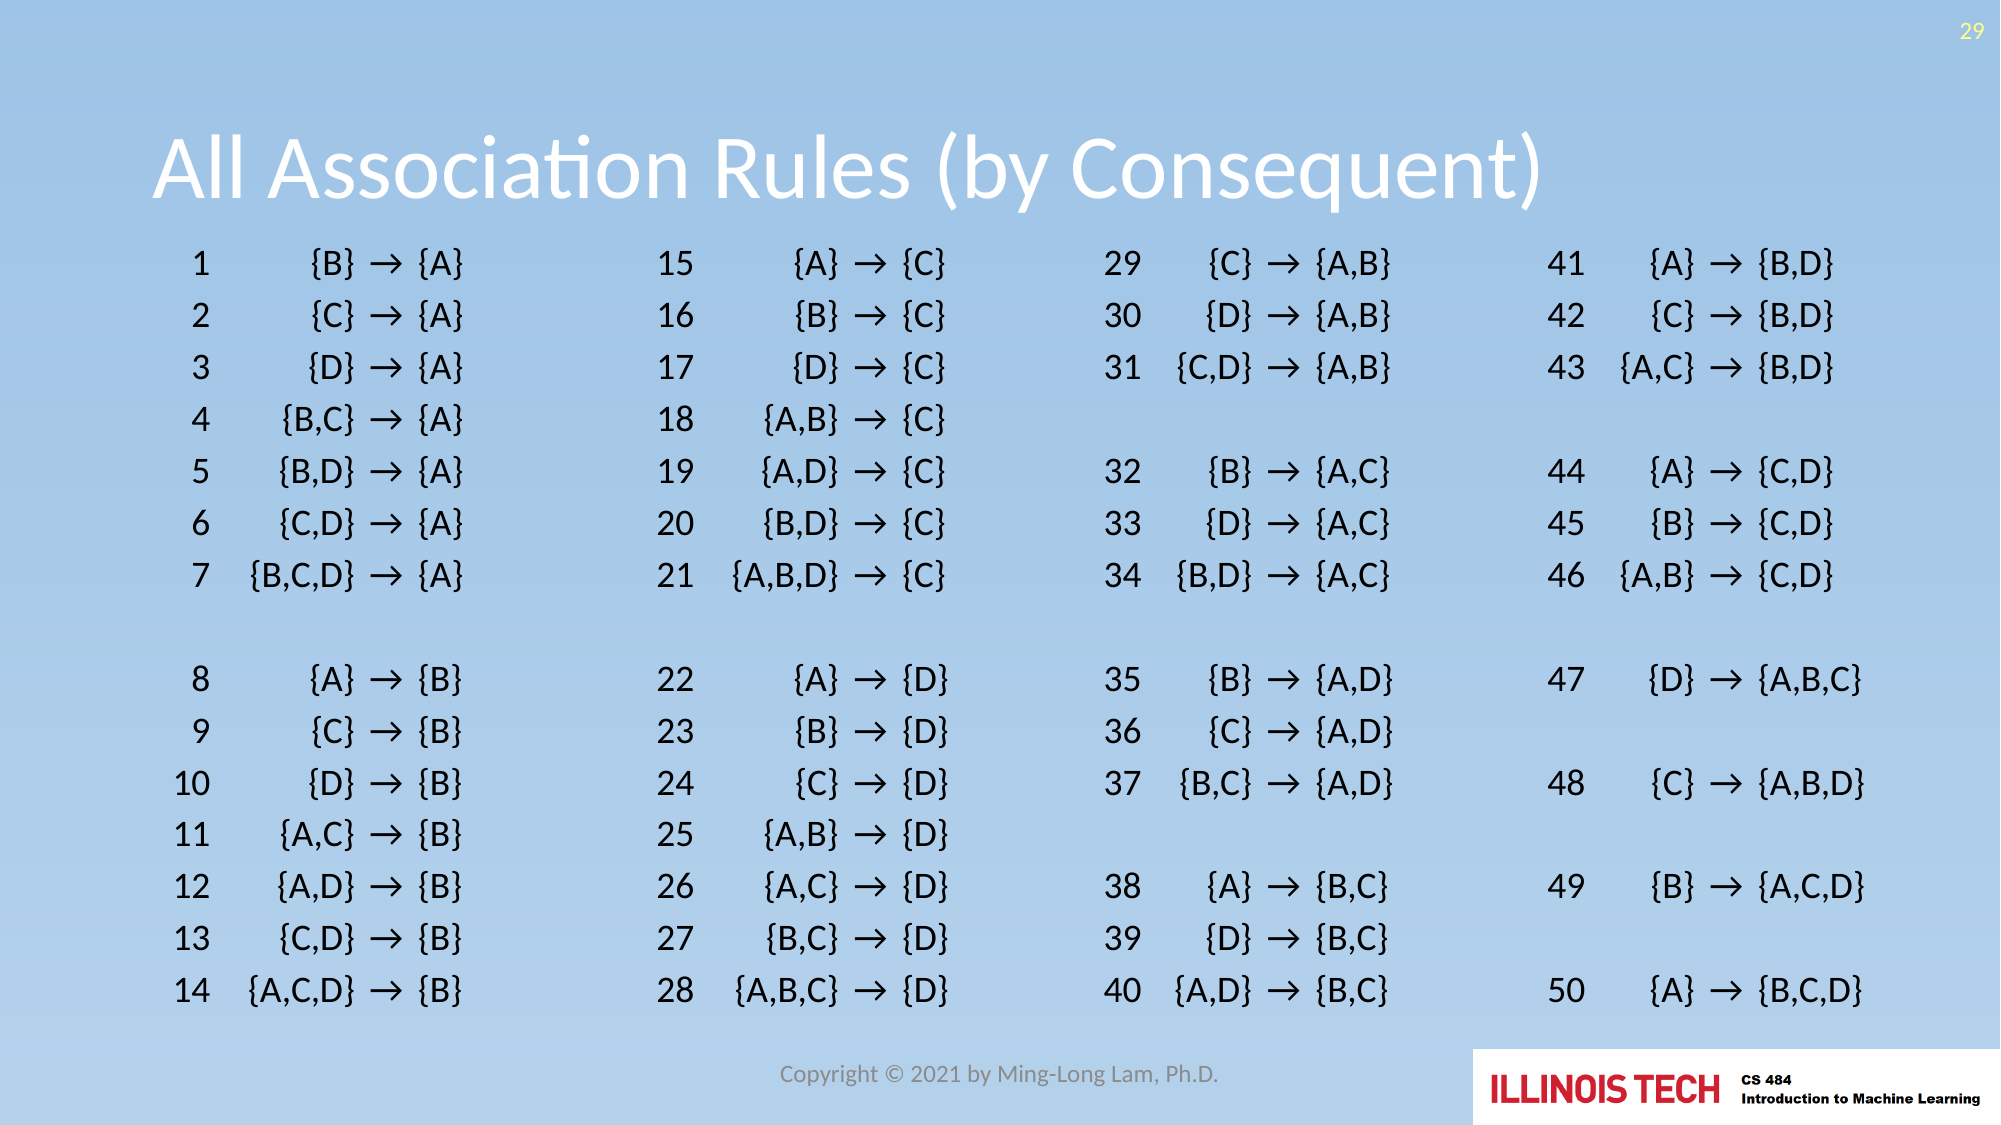

29
# All Association Rules (by Consequent)
| 1 | {B} | → | {A} | 15 | {A} | → | {C} | 29 | {C} | → | {A,B} | 41 | {A} | → | {B,D} |
| --- | --- | --- | --- | --- | --- | --- | --- | --- | --- | --- | --- | --- | --- | --- | --- |
| 2 | {C} | → | {A} | 16 | {B} | → | {C} | 30 | {D} | → | {A,B} | 42 | {C} | → | {B,D} |
| 3 | {D} | → | {A} | 17 | {D} | → | {C} | 31 | {C,D} | → | {A,B} | 43 | {A,C} | → | {B,D} |
| 4 | {B,C} | → | {A} | 18 | {A,B} | → | {C} |  |  |  |  |  |  |  |  |
| 5 | {B,D} | → | {A} | 19 | {A,D} | → | {C} | 32 | {B} | → | {A,C} | 44 | {A} | → | {C,D} |
| 6 | {C,D} | → | {A} | 20 | {B,D} | → | {C} | 33 | {D} | → | {A,C} | 45 | {B} | → | {C,D} |
| 7 | {B,C,D} | → | {A} | 21 | {A,B,D} | → | {C} | 34 | {B,D} | → | {A,C} | 46 | {A,B} | → | {C,D} |
|  |  |  |  |  |  |  |  |  |  |  |  |  |  |  |  |
| 8 | {A} | → | {B} | 22 | {A} | → | {D} | 35 | {B} | → | {A,D} | 47 | {D} | → | {A,B,C} |
| 9 | {C} | → | {B} | 23 | {B} | → | {D} | 36 | {C} | → | {A,D} |  |  |  |  |
| 10 | {D} | → | {B} | 24 | {C} | → | {D} | 37 | {B,C} | → | {A,D} | 48 | {C} | → | {A,B,D} |
| 11 | {A,C} | → | {B} | 25 | {A,B} | → | {D} |  |  |  |  |  |  |  |  |
| 12 | {A,D} | → | {B} | 26 | {A,C} | → | {D} | 38 | {A} | → | {B,C} | 49 | {B} | → | {A,C,D} |
| 13 | {C,D} | → | {B} | 27 | {B,C} | → | {D} | 39 | {D} | → | {B,C} |  |  |  |  |
| 14 | {A,C,D} | → | {B} | 28 | {A,B,C} | → | {D} | 40 | {A,D} | → | {B,C} | 50 | {A} | → | {B,C,D} |
Copyright © 2021 by Ming-Long Lam, Ph.D.